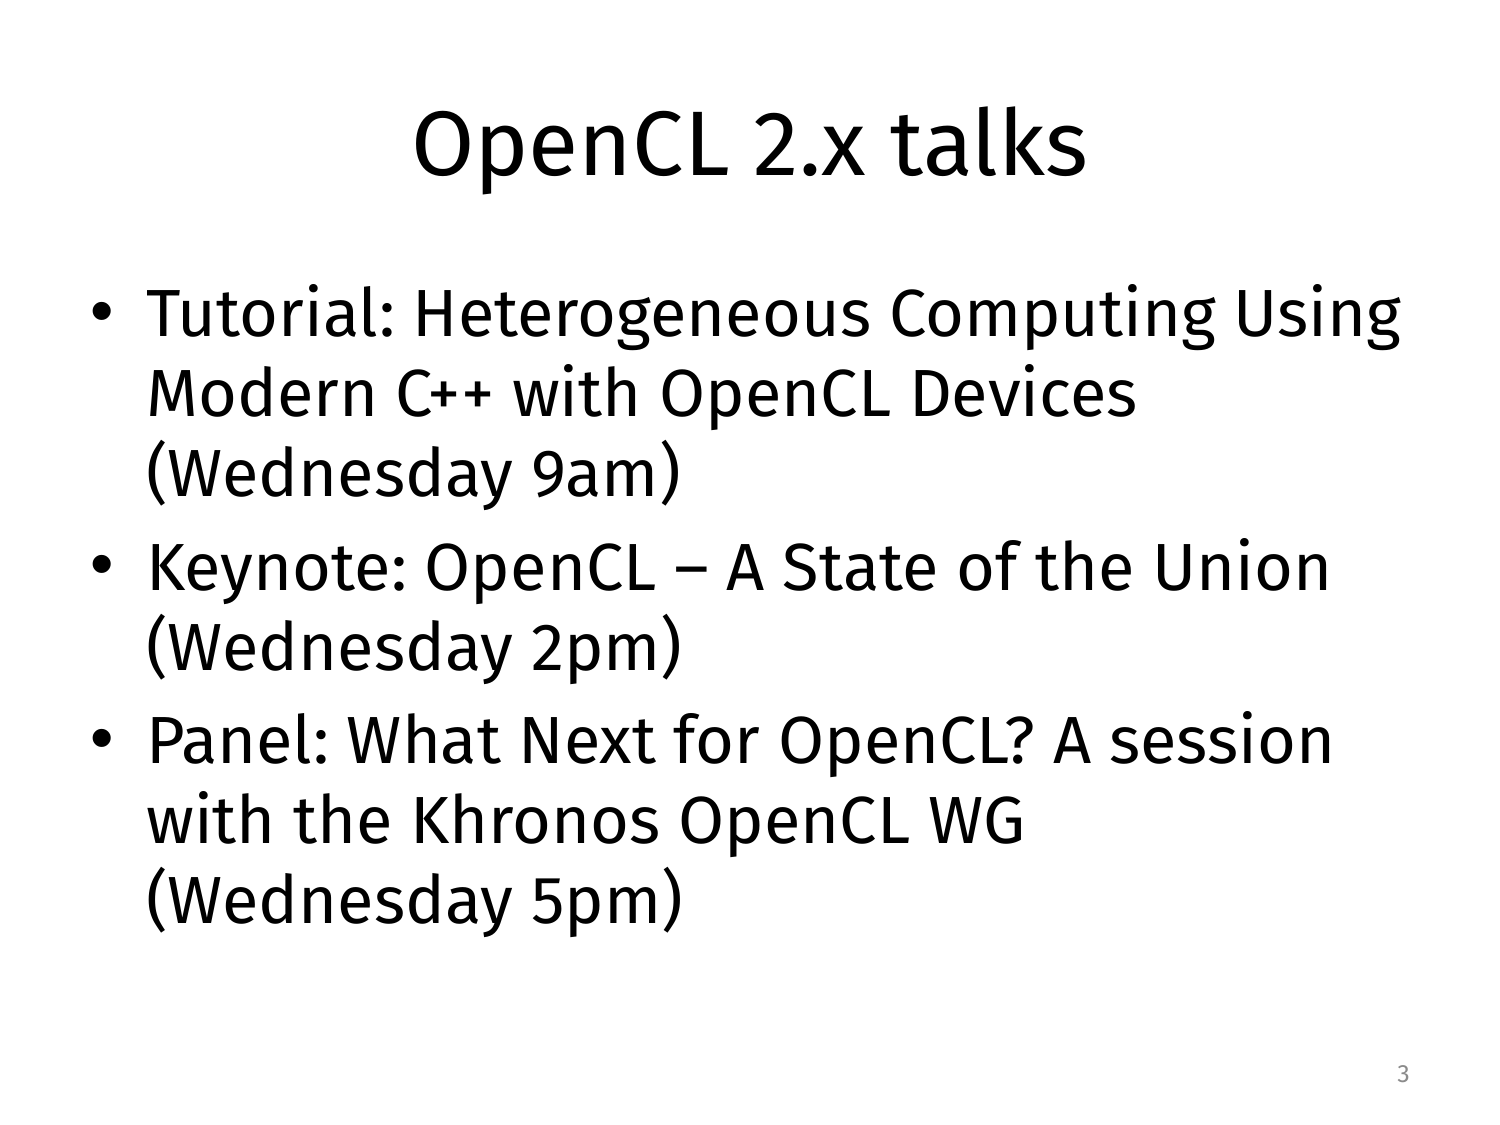

# OpenCL 2.x talks
Tutorial: Heterogeneous Computing Using Modern C++ with OpenCL Devices (Wednesday 9am)
Keynote: OpenCL – A State of the Union (Wednesday 2pm)
Panel: What Next for OpenCL? A session with the Khronos OpenCL WG
(Wednesday 5pm)
3